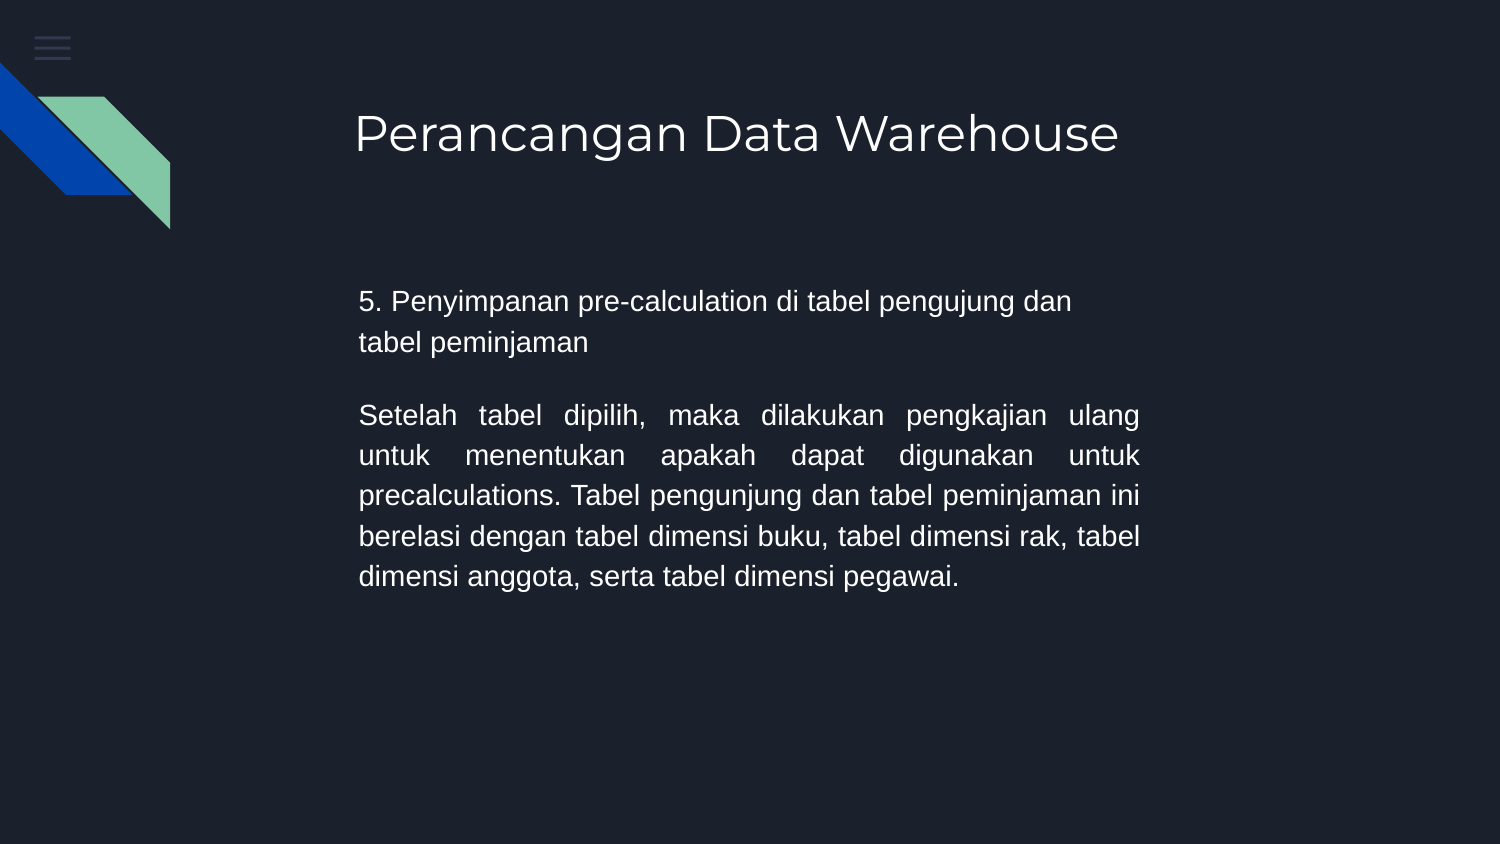

# Perancangan Data Warehouse

5. Penyimpanan pre-calculation di tabel pengujung dan tabel peminjaman
Setelah tabel dipilih, maka dilakukan pengkajian ulang untuk menentukan apakah dapat digunakan untuk precalculations. Tabel pengunjung dan tabel peminjaman ini berelasi dengan tabel dimensi buku, tabel dimensi rak, tabel dimensi anggota, serta tabel dimensi pegawai.